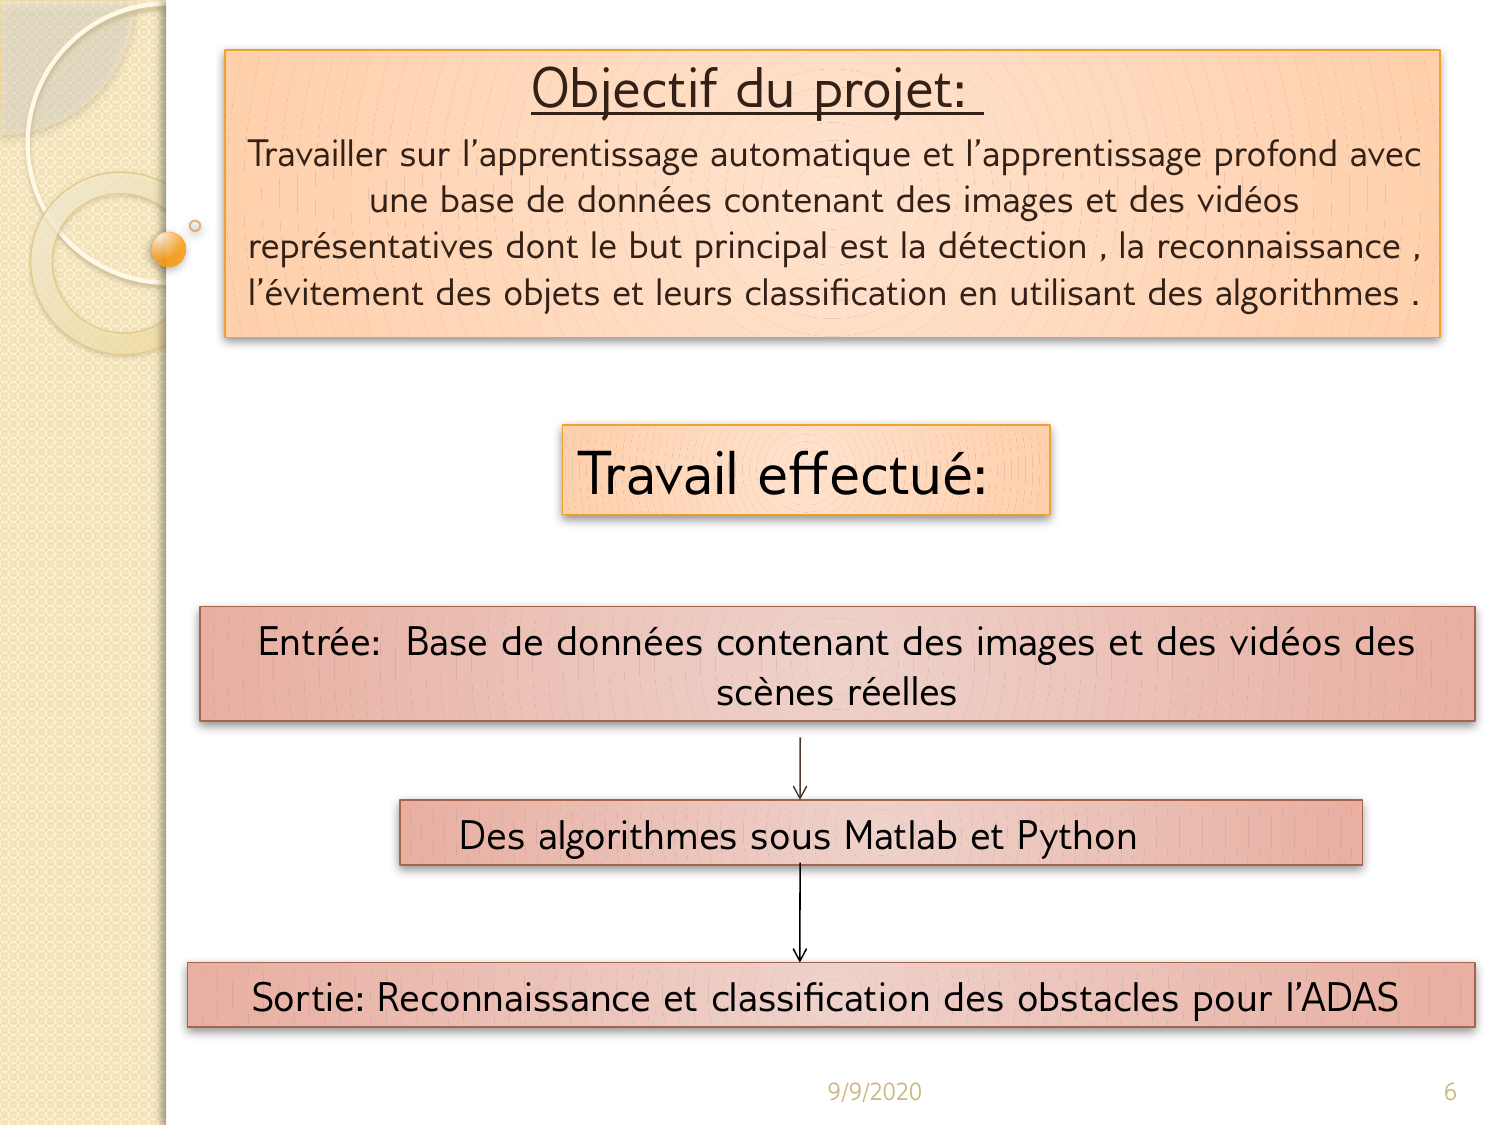

Objectif du projet:
Travailler sur l’apprentissage automatique et l’apprentissage profond avec une base de données contenant des images et des vidéos représentatives dont le but principal est la détection , la reconnaissance , l’évitement des objets et leurs classification en utilisant des algorithmes .
Travail effectué:
Entrée:  Base de données contenant des images et des vidéos des scènes réelles
    Des algorithmes sous Matlab et Python
#
    Sortie: Reconnaissance et classification des obstacles pour l’ADAS
9/9/2020
6